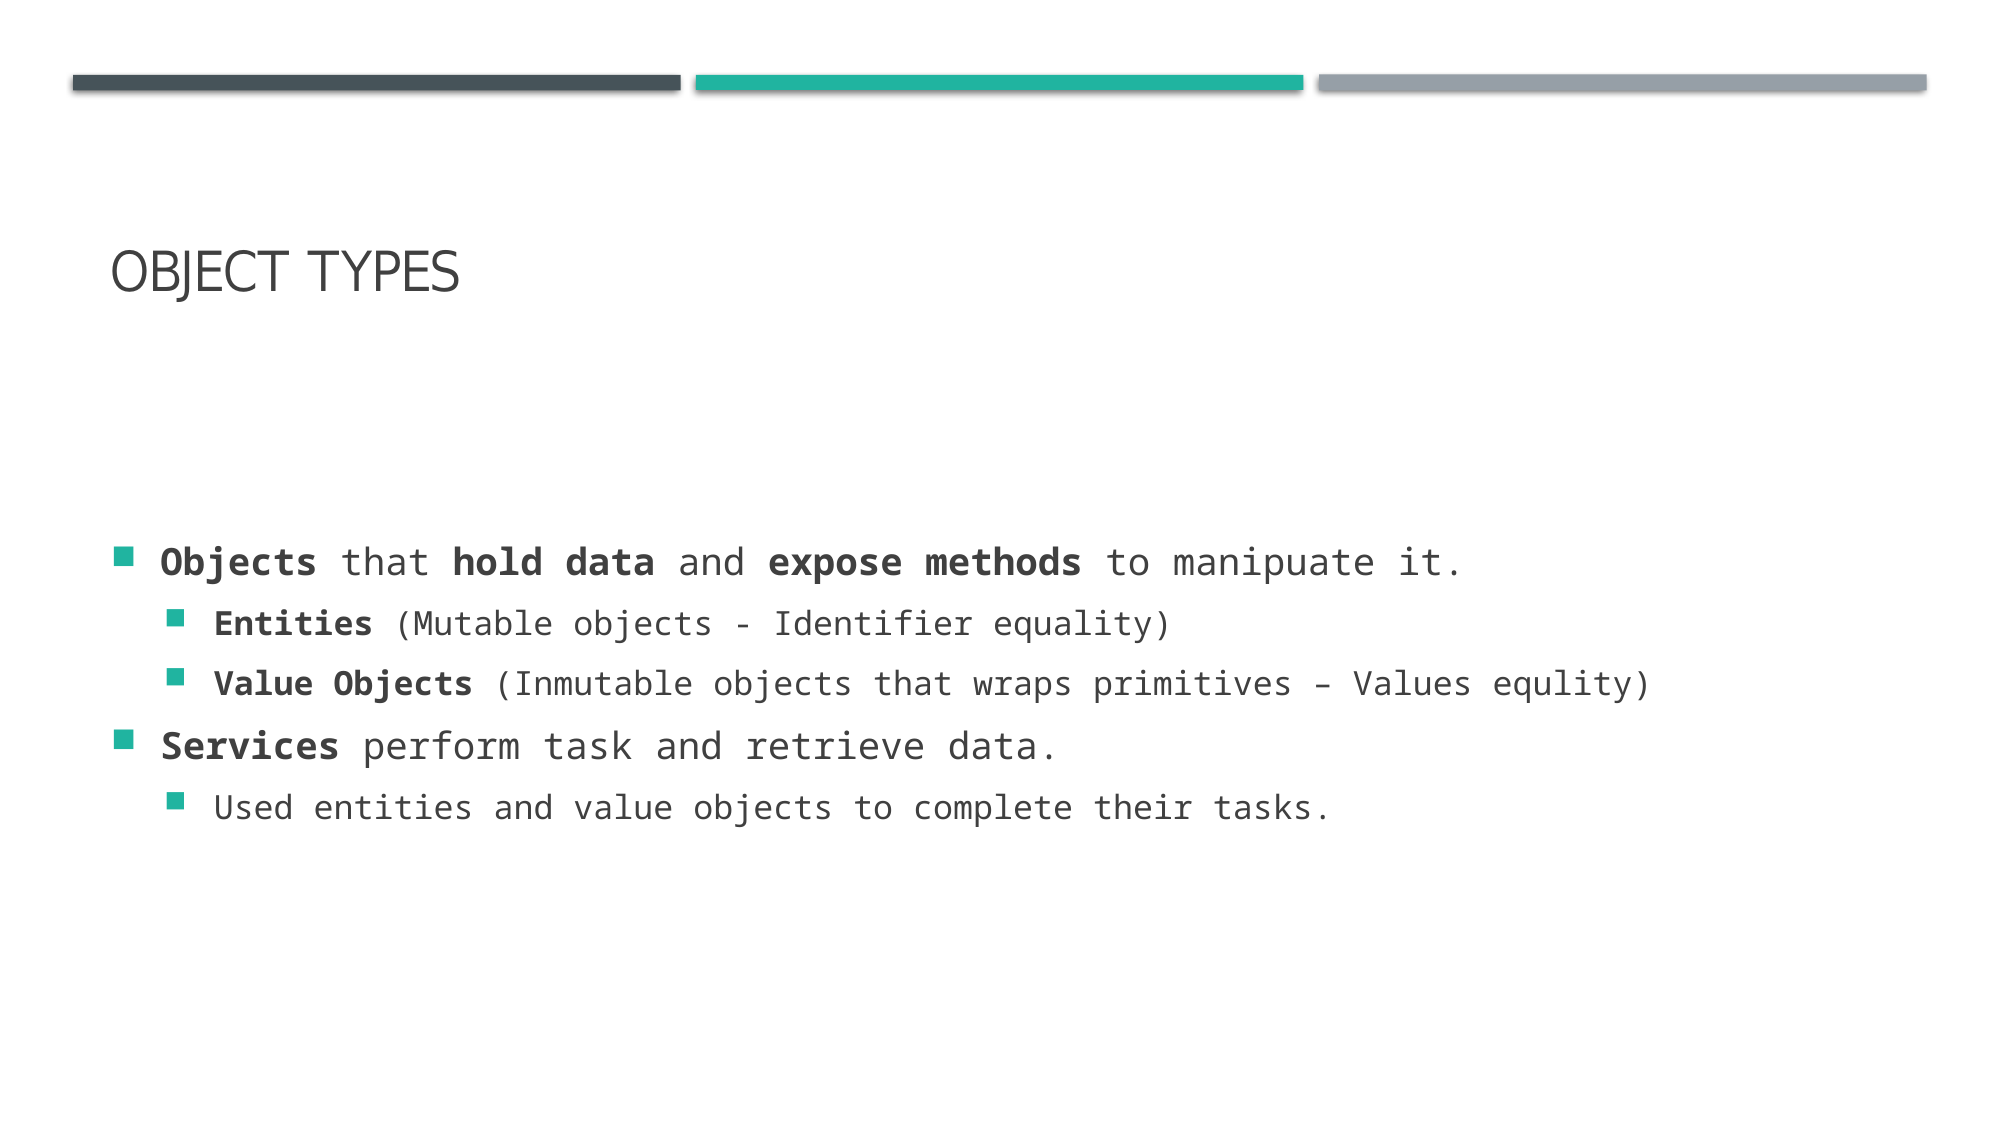

# OBJECT Types
Objects that hold data and expose methods to manipuate it.
Entities (Mutable objects - Identifier equality)
Value Objects (Inmutable objects that wraps primitives – Values equlity)
Services perform task and retrieve data.
Used entities and value objects to complete their tasks.